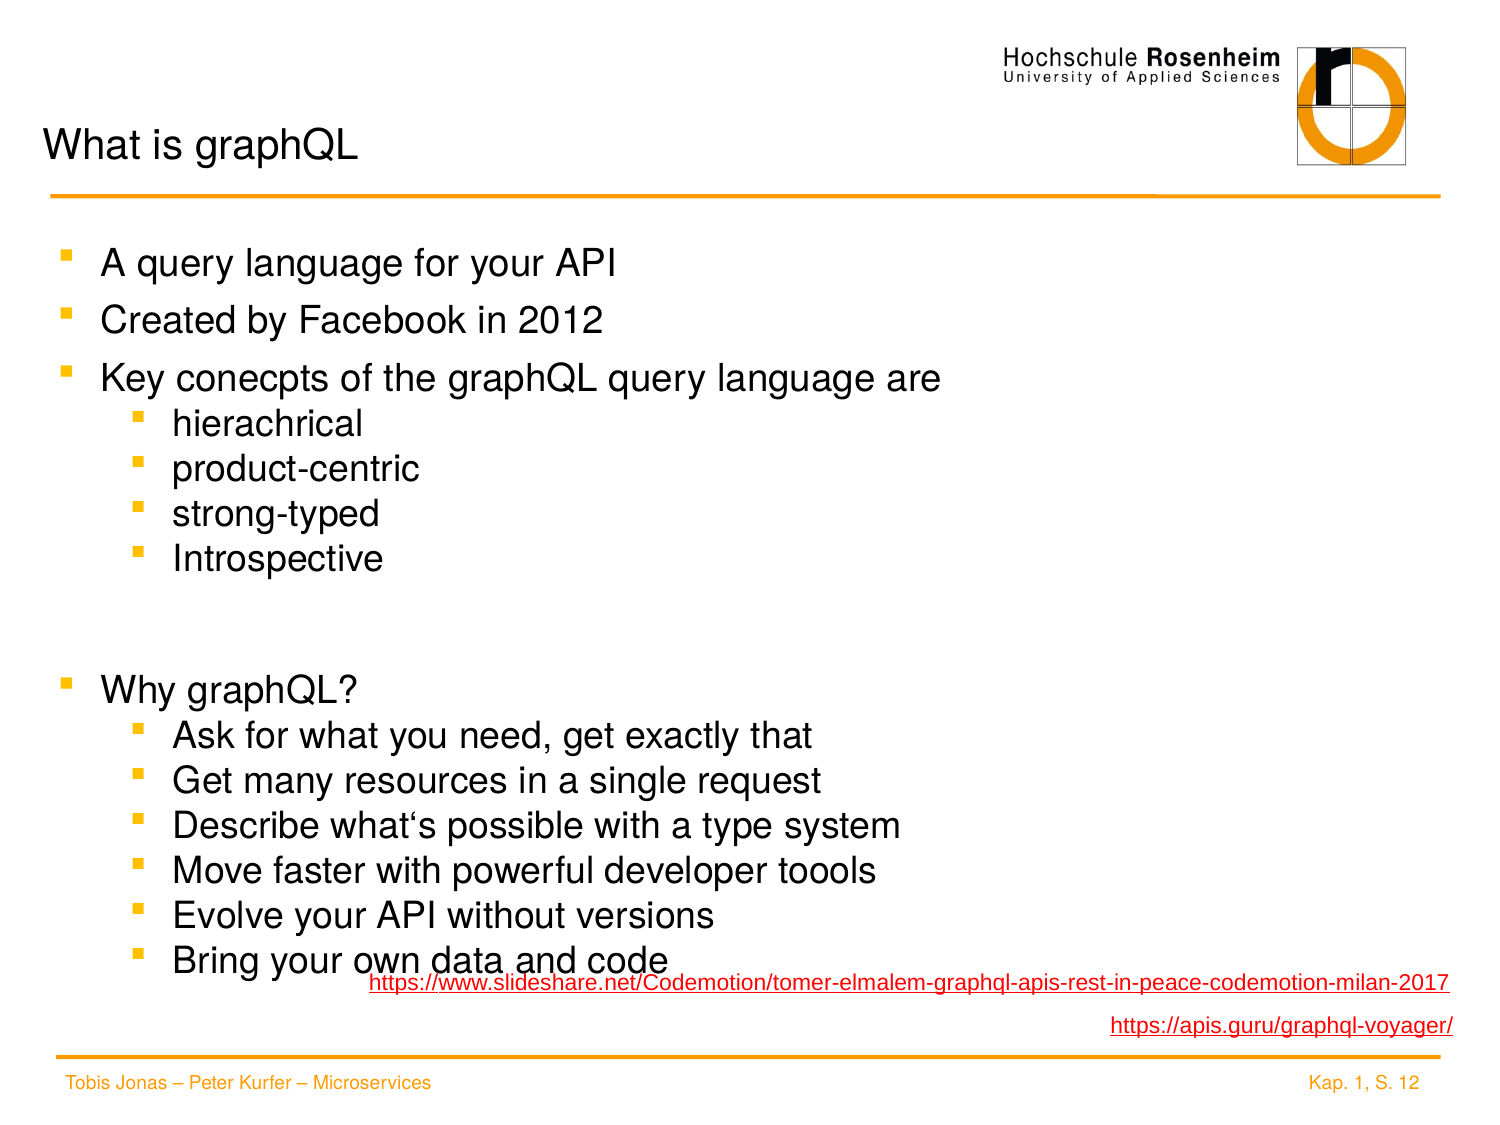

# What is graphQL
A query language for your API
Created by Facebook in 2012
Key conecpts of the graphQL query language are
hierachrical
product-centric
strong-typed
Introspective

Why graphQL?
Ask for what you need, get exactly that
Get many resources in a single request
Describe what‘s possible with a type system
Move faster with powerful developer toools
Evolve your API without versions
Bring your own data and code

https://www.slideshare.net/Codemotion/tomer-elmalem-graphql-apis-rest-in-peace-codemotion-milan-2017
https://apis.guru/graphql-voyager/